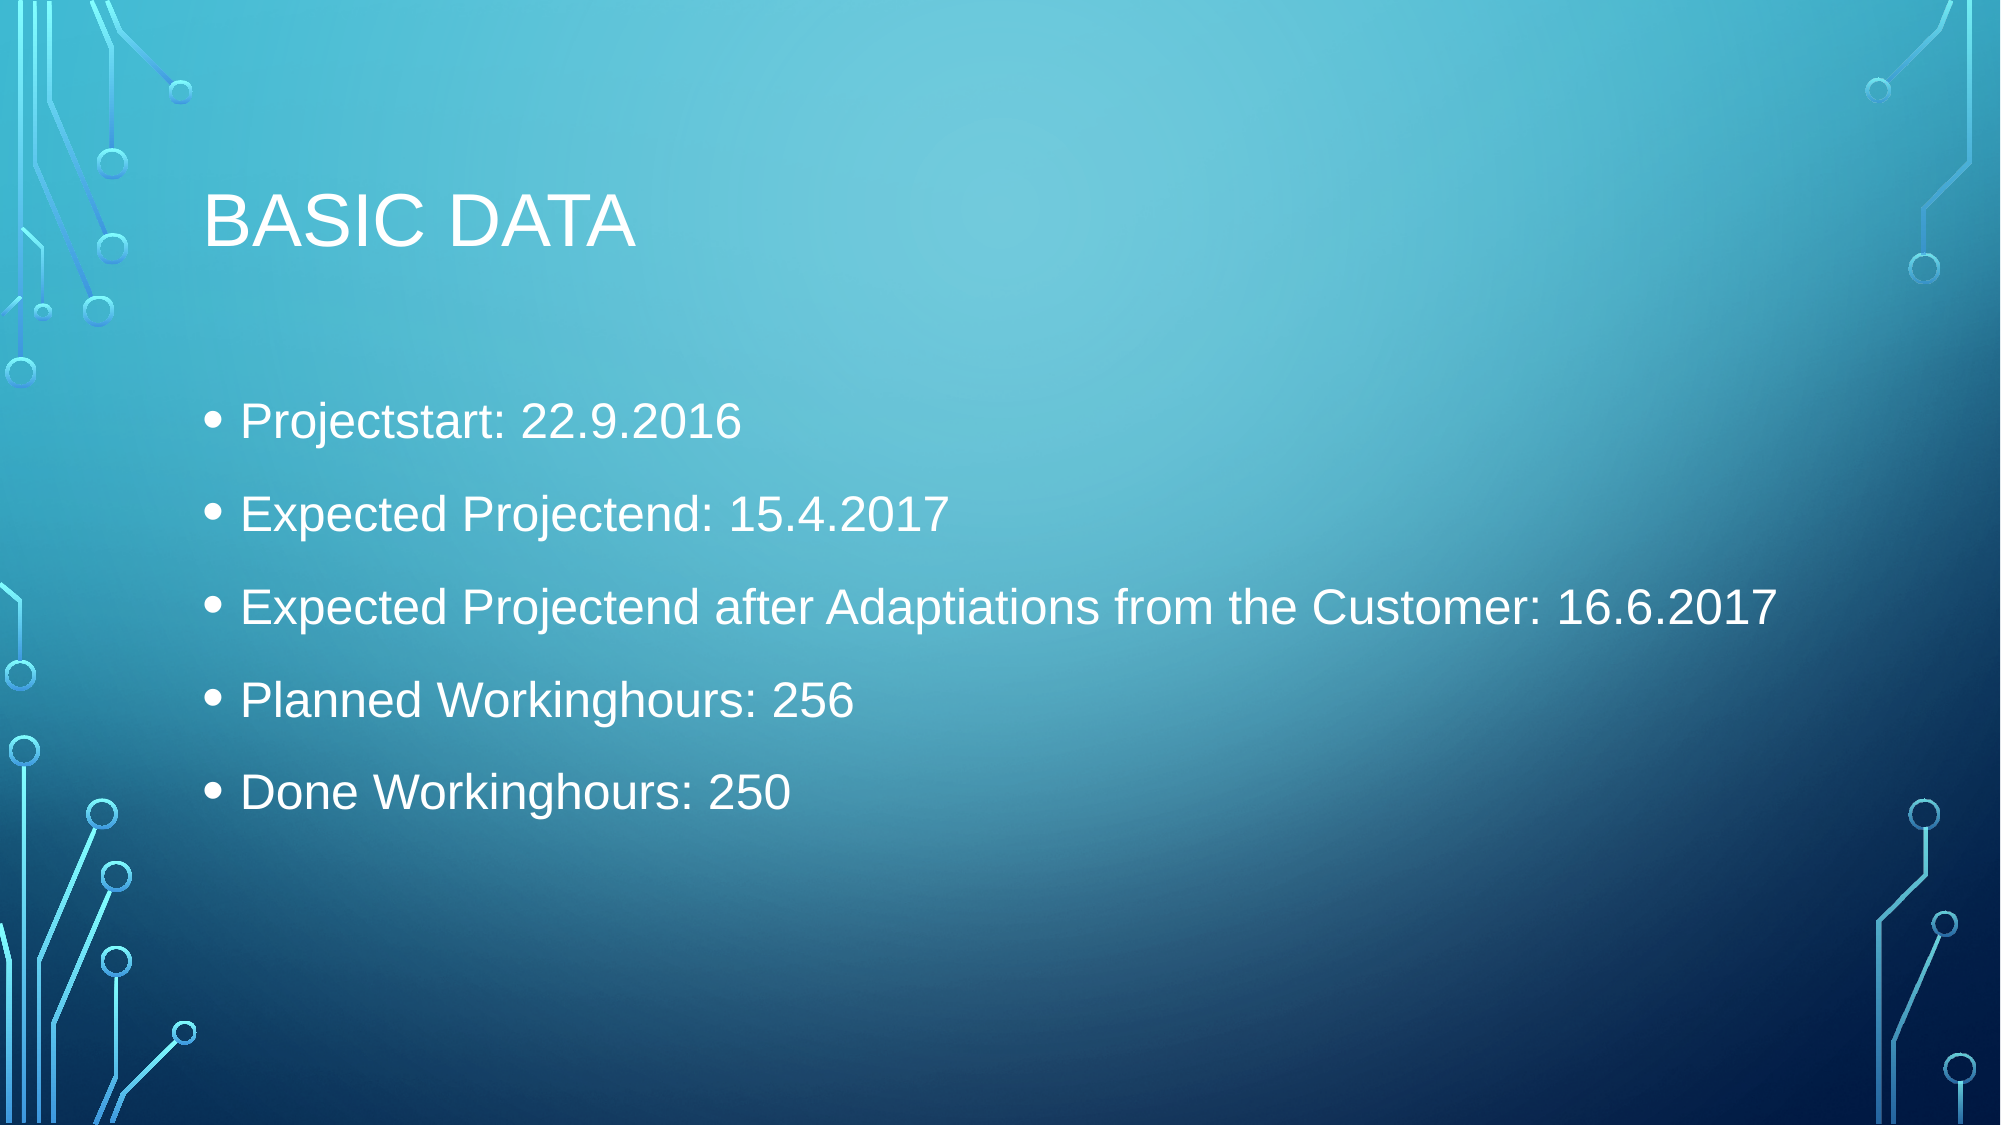

# Basic Data
Projectstart: 22.9.2016
Expected Projectend: 15.4.2017
Expected Projectend after Adaptiations from the Customer: 16.6.2017
Planned Workinghours: 256
Done Workinghours: 250